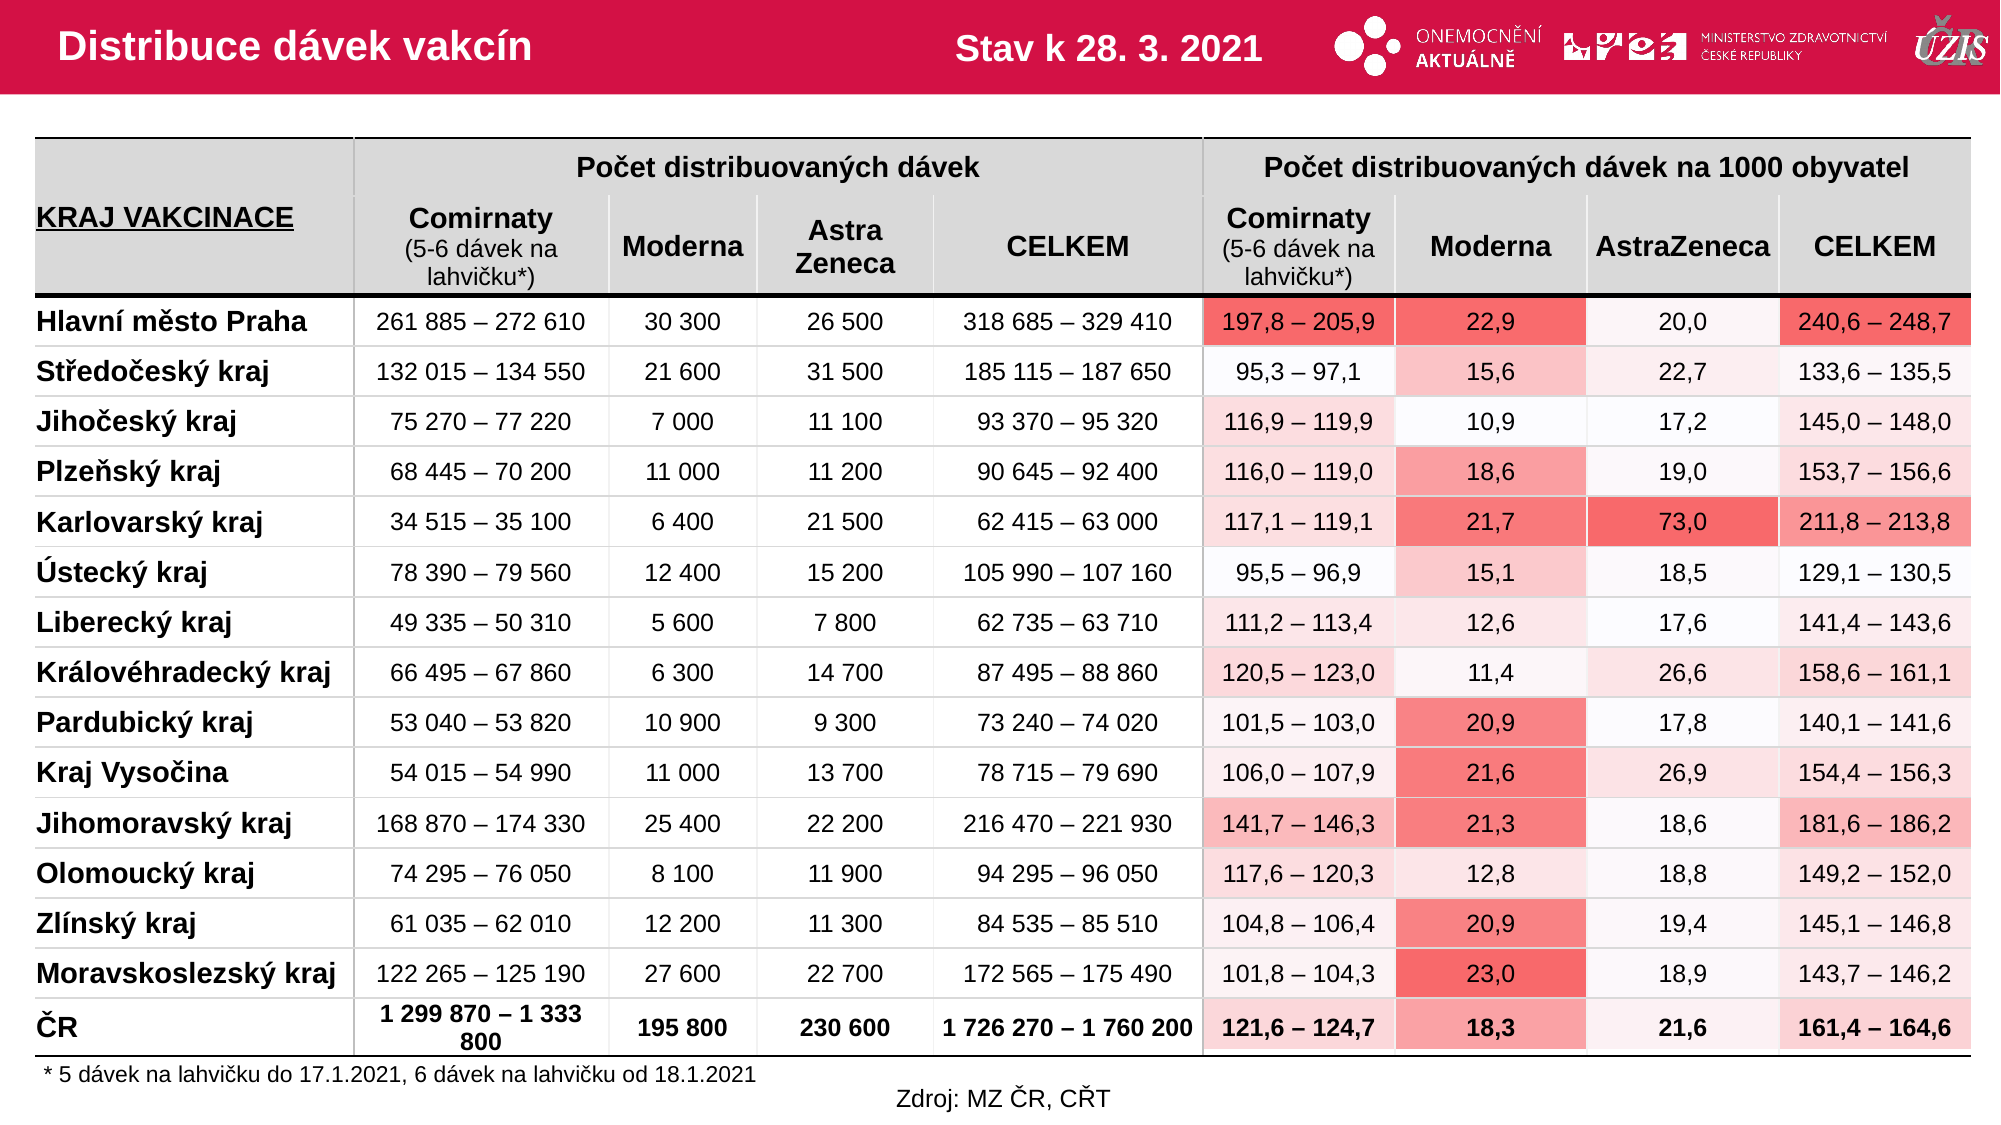

# Distribuce dávek vakcín
Stav k 28. 3. 2021
| KRAJ VAKCINACE | Počet distribuovaných dávek |  |  |  | Počet distribuovaných dávek na 1000 obyvatel |  |  |  |
| --- | --- | --- | --- | --- | --- | --- | --- | --- |
|  | Comirnaty (5-6 dávek na lahvičku\*) | Moderna | Astra Zeneca | CELKEM | Comirnaty (5-6 dávek na lahvičku\*) | Moderna | AstraZeneca | CELKEM |
| Hlavní město Praha | 261 885 – 272 610 | 30 300 | 26 500 | 318 685 – 329 410 | 197,8 – 205,9 | 22,9 | 20,0 | 240,6 – 248,7 |
| Středočeský kraj | 132 015 – 134 550 | 21 600 | 31 500 | 185 115 – 187 650 | 95,3 – 97,1 | 15,6 | 22,7 | 133,6 – 135,5 |
| Jihočeský kraj | 75 270 – 77 220 | 7 000 | 11 100 | 93 370 – 95 320 | 116,9 – 119,9 | 10,9 | 17,2 | 145,0 – 148,0 |
| Plzeňský kraj | 68 445 – 70 200 | 11 000 | 11 200 | 90 645 – 92 400 | 116,0 – 119,0 | 18,6 | 19,0 | 153,7 – 156,6 |
| Karlovarský kraj | 34 515 – 35 100 | 6 400 | 21 500 | 62 415 – 63 000 | 117,1 – 119,1 | 21,7 | 73,0 | 211,8 – 213,8 |
| Ústecký kraj | 78 390 – 79 560 | 12 400 | 15 200 | 105 990 – 107 160 | 95,5 – 96,9 | 15,1 | 18,5 | 129,1 – 130,5 |
| Liberecký kraj | 49 335 – 50 310 | 5 600 | 7 800 | 62 735 – 63 710 | 111,2 – 113,4 | 12,6 | 17,6 | 141,4 – 143,6 |
| Královéhradecký kraj | 66 495 – 67 860 | 6 300 | 14 700 | 87 495 – 88 860 | 120,5 – 123,0 | 11,4 | 26,6 | 158,6 – 161,1 |
| Pardubický kraj | 53 040 – 53 820 | 10 900 | 9 300 | 73 240 – 74 020 | 101,5 – 103,0 | 20,9 | 17,8 | 140,1 – 141,6 |
| Kraj Vysočina | 54 015 – 54 990 | 11 000 | 13 700 | 78 715 – 79 690 | 106,0 – 107,9 | 21,6 | 26,9 | 154,4 – 156,3 |
| Jihomoravský kraj | 168 870 – 174 330 | 25 400 | 22 200 | 216 470 – 221 930 | 141,7 – 146,3 | 21,3 | 18,6 | 181,6 – 186,2 |
| Olomoucký kraj | 74 295 – 76 050 | 8 100 | 11 900 | 94 295 – 96 050 | 117,6 – 120,3 | 12,8 | 18,8 | 149,2 – 152,0 |
| Zlínský kraj | 61 035 – 62 010 | 12 200 | 11 300 | 84 535 – 85 510 | 104,8 – 106,4 | 20,9 | 19,4 | 145,1 – 146,8 |
| Moravskoslezský kraj | 122 265 – 125 190 | 27 600 | 22 700 | 172 565 – 175 490 | 101,8 – 104,3 | 23,0 | 18,9 | 143,7 – 146,2 |
| ČR | 1 299 870 – 1 333 800 | 195 800 | 230 600 | 1 726 270 – 1 760 200 | 121,6 – 124,7 | 18,3 | 21,6 | 161,4 – 164,6 |
|  |  |  |  |
| --- | --- | --- | --- |
|  |  |  |  |
|  |  |  |  |
|  |  |  |  |
|  |  |  |  |
|  |  |  |  |
|  |  |  |  |
|  |  |  |  |
|  |  |  |  |
|  |  |  |  |
|  |  |  |  |
|  |  |  |  |
|  |  |  |  |
|  |  |  |  |
|  |  |  |  |
* 5 dávek na lahvičku do 17.1.2021, 6 dávek na lahvičku od 18.1.2021
Zdroj: MZ ČR, CŘT